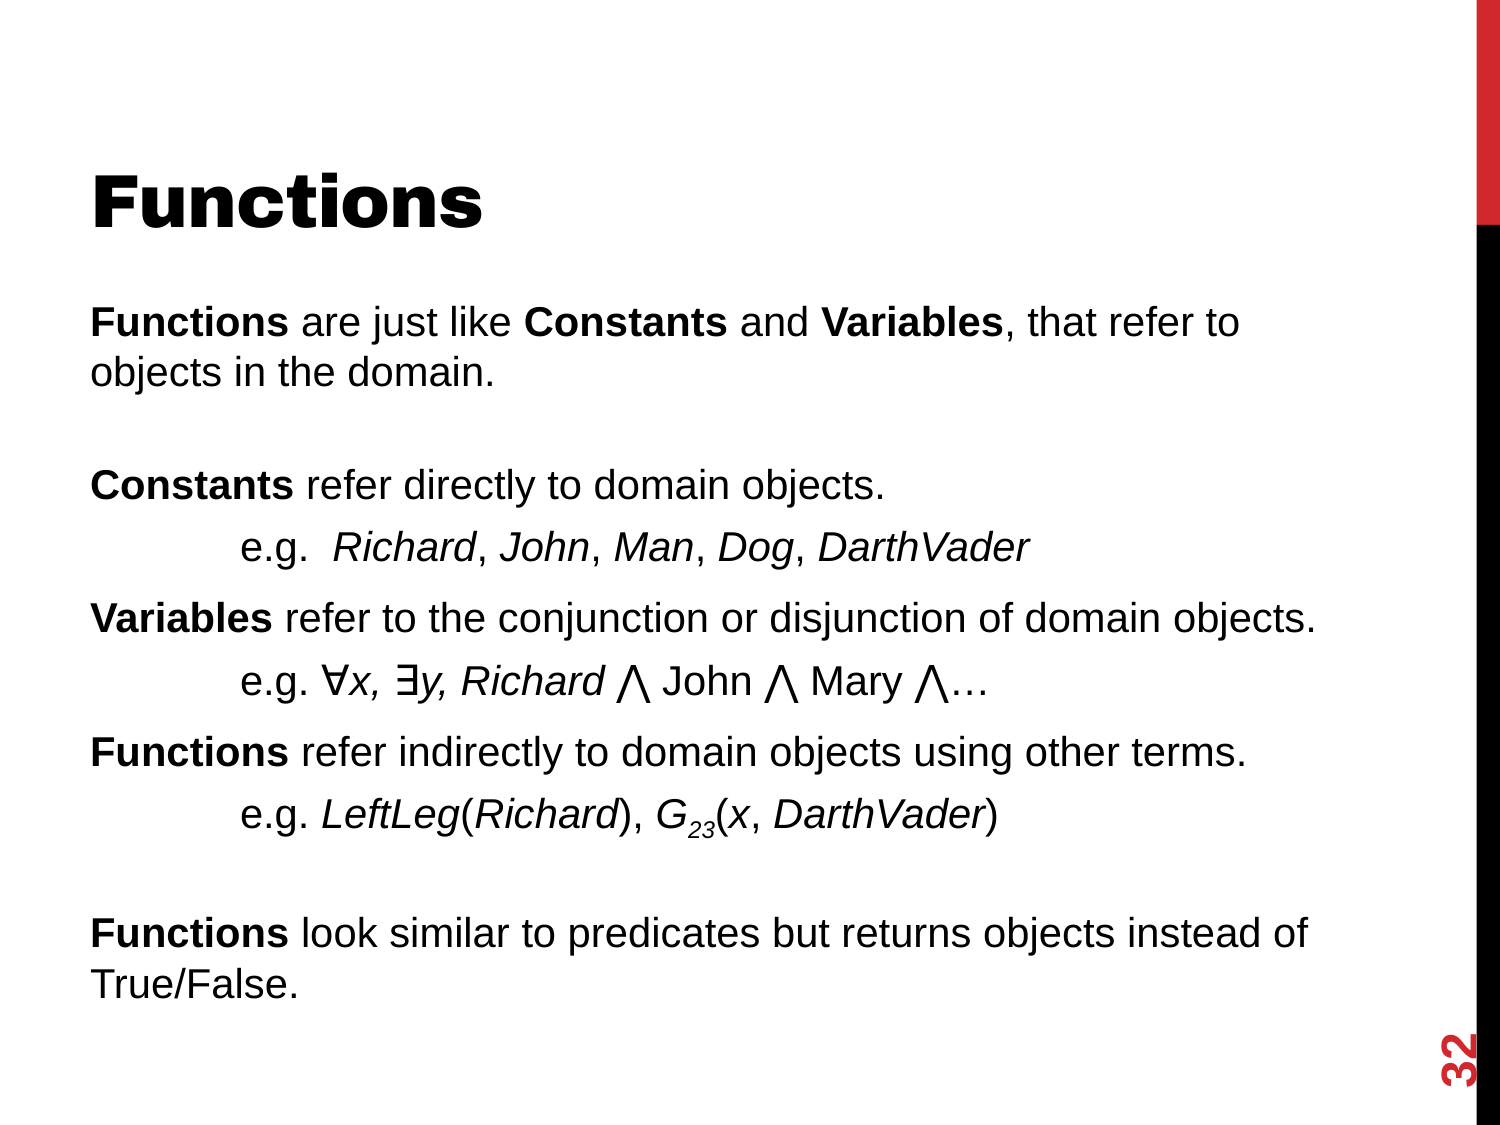

# Functions
Functions are just like Constants and Variables, that refer to objects in the domain.
Constants refer directly to domain objects.
 	e.g.  Richard, John, Man, Dog, DarthVader
Variables refer to the conjunction or disjunction of domain objects.
	e.g. ∀x, ∃y, Richard ⋀ John ⋀ Mary ⋀…
Functions refer indirectly to domain objects using other terms.
	e.g. LeftLeg(Richard), G23(x, DarthVader)
Functions look similar to predicates but returns objects instead of True/False.
32